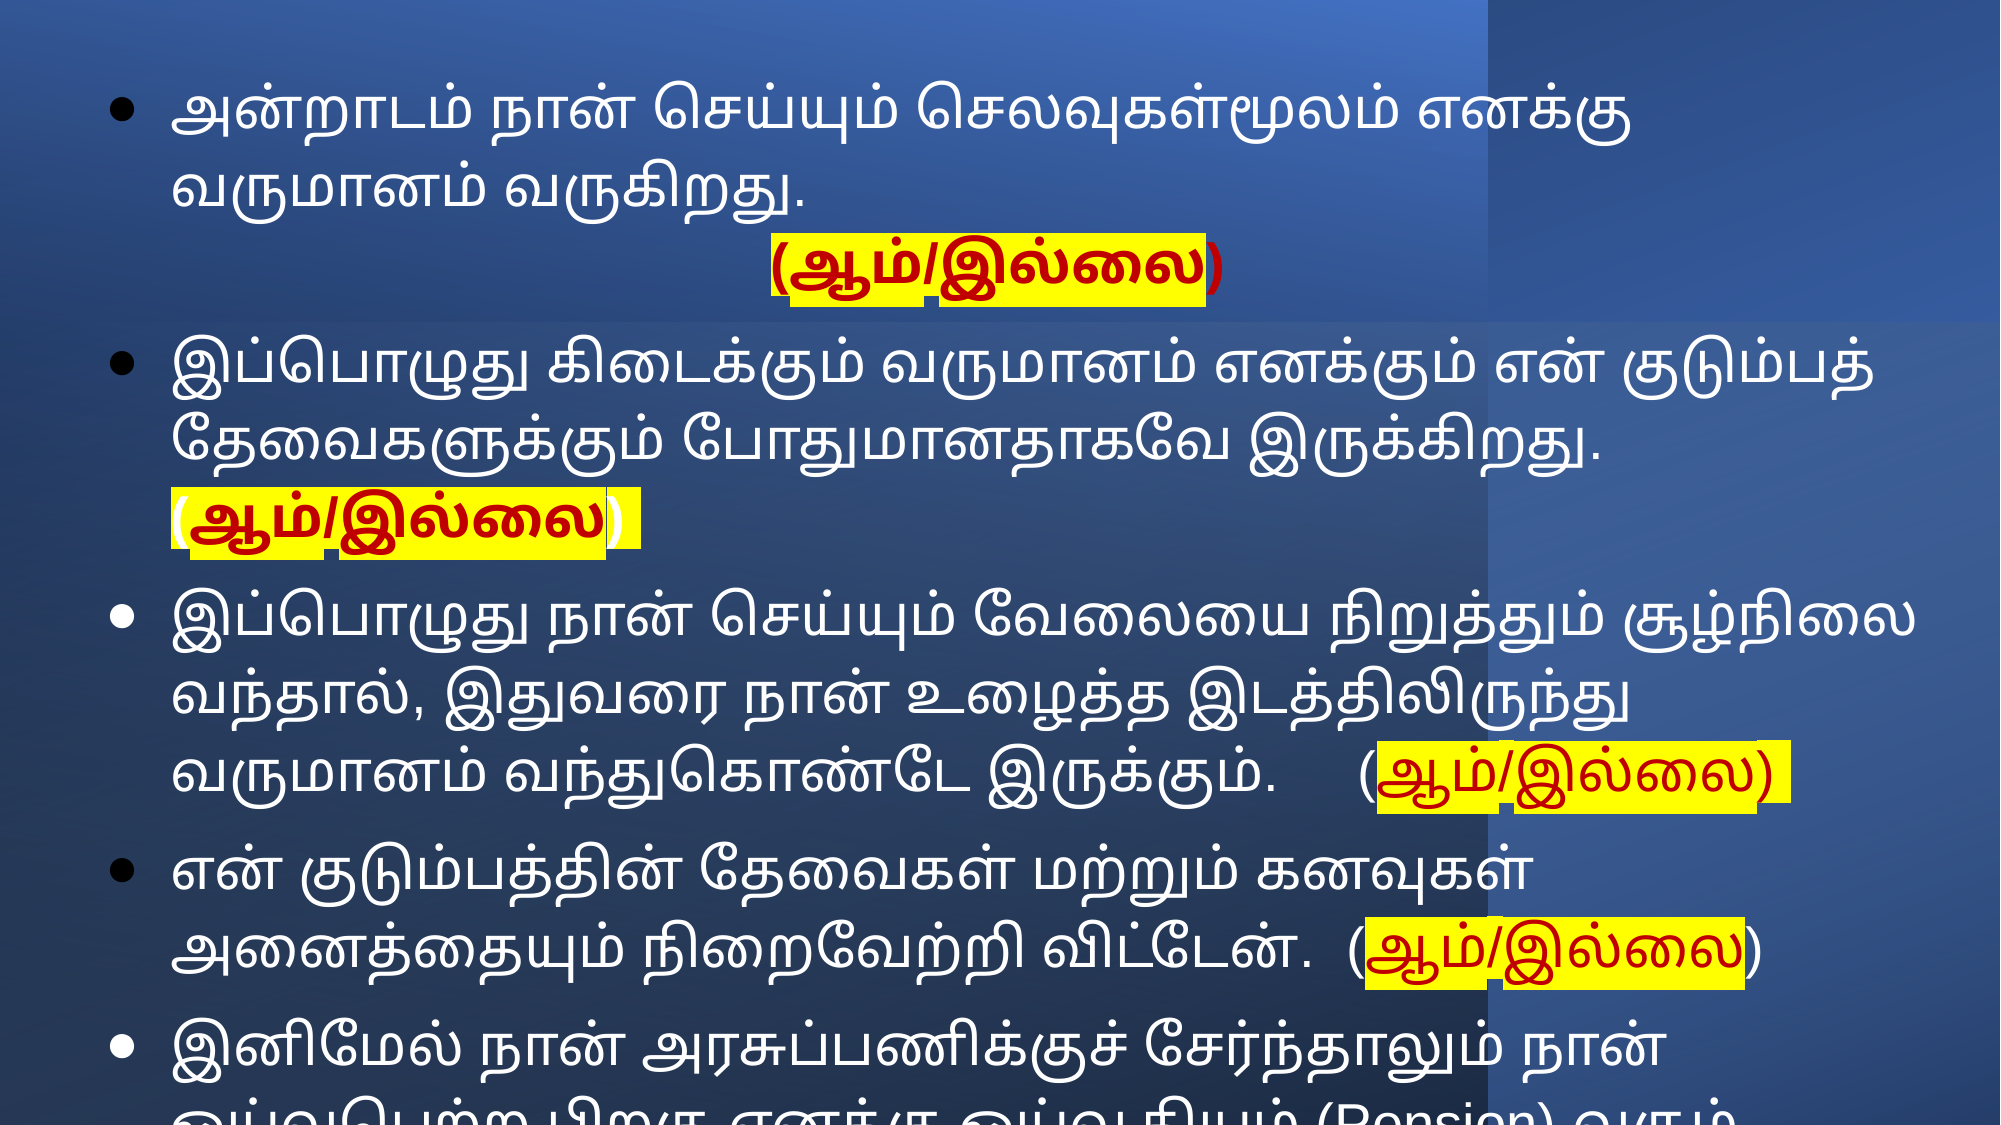

அன்றாடம் நான் செய்யும் செலவுகள்மூலம் எனக்கு வருமானம் வருகிறது.                         									(ஆம்/இல்லை)
இப்பொழுது கிடைக்கும் வருமானம் எனக்கும் என் குடும்பத் தேவைகளுக்கும் போதுமானதாகவே இருக்கிறது.        (ஆம்/இல்லை)
இப்பொழுது நான் செய்யும் வேலையை நிறுத்தும் சூழ்நிலை வந்தால், இதுவரை நான் உழைத்த இடத்திலிருந்து வருமானம் வந்துகொண்டே இருக்கும்.     (ஆம்/இல்லை)
என் குடும்பத்தின் தேவைகள் மற்றும் கனவுகள் அனைத்தையும் நிறைவேற்றி விட்டேன்.  (ஆம்/இல்லை)
இனிமேல் நான் அரசுப்பணிக்குச் சேர்ந்தாலும் நான் ஓய்வுபெற்ற பிறகு எனக்கு ஓய்வூதியம் (Pension) வரும்.  (ஆம்/இல்லை)